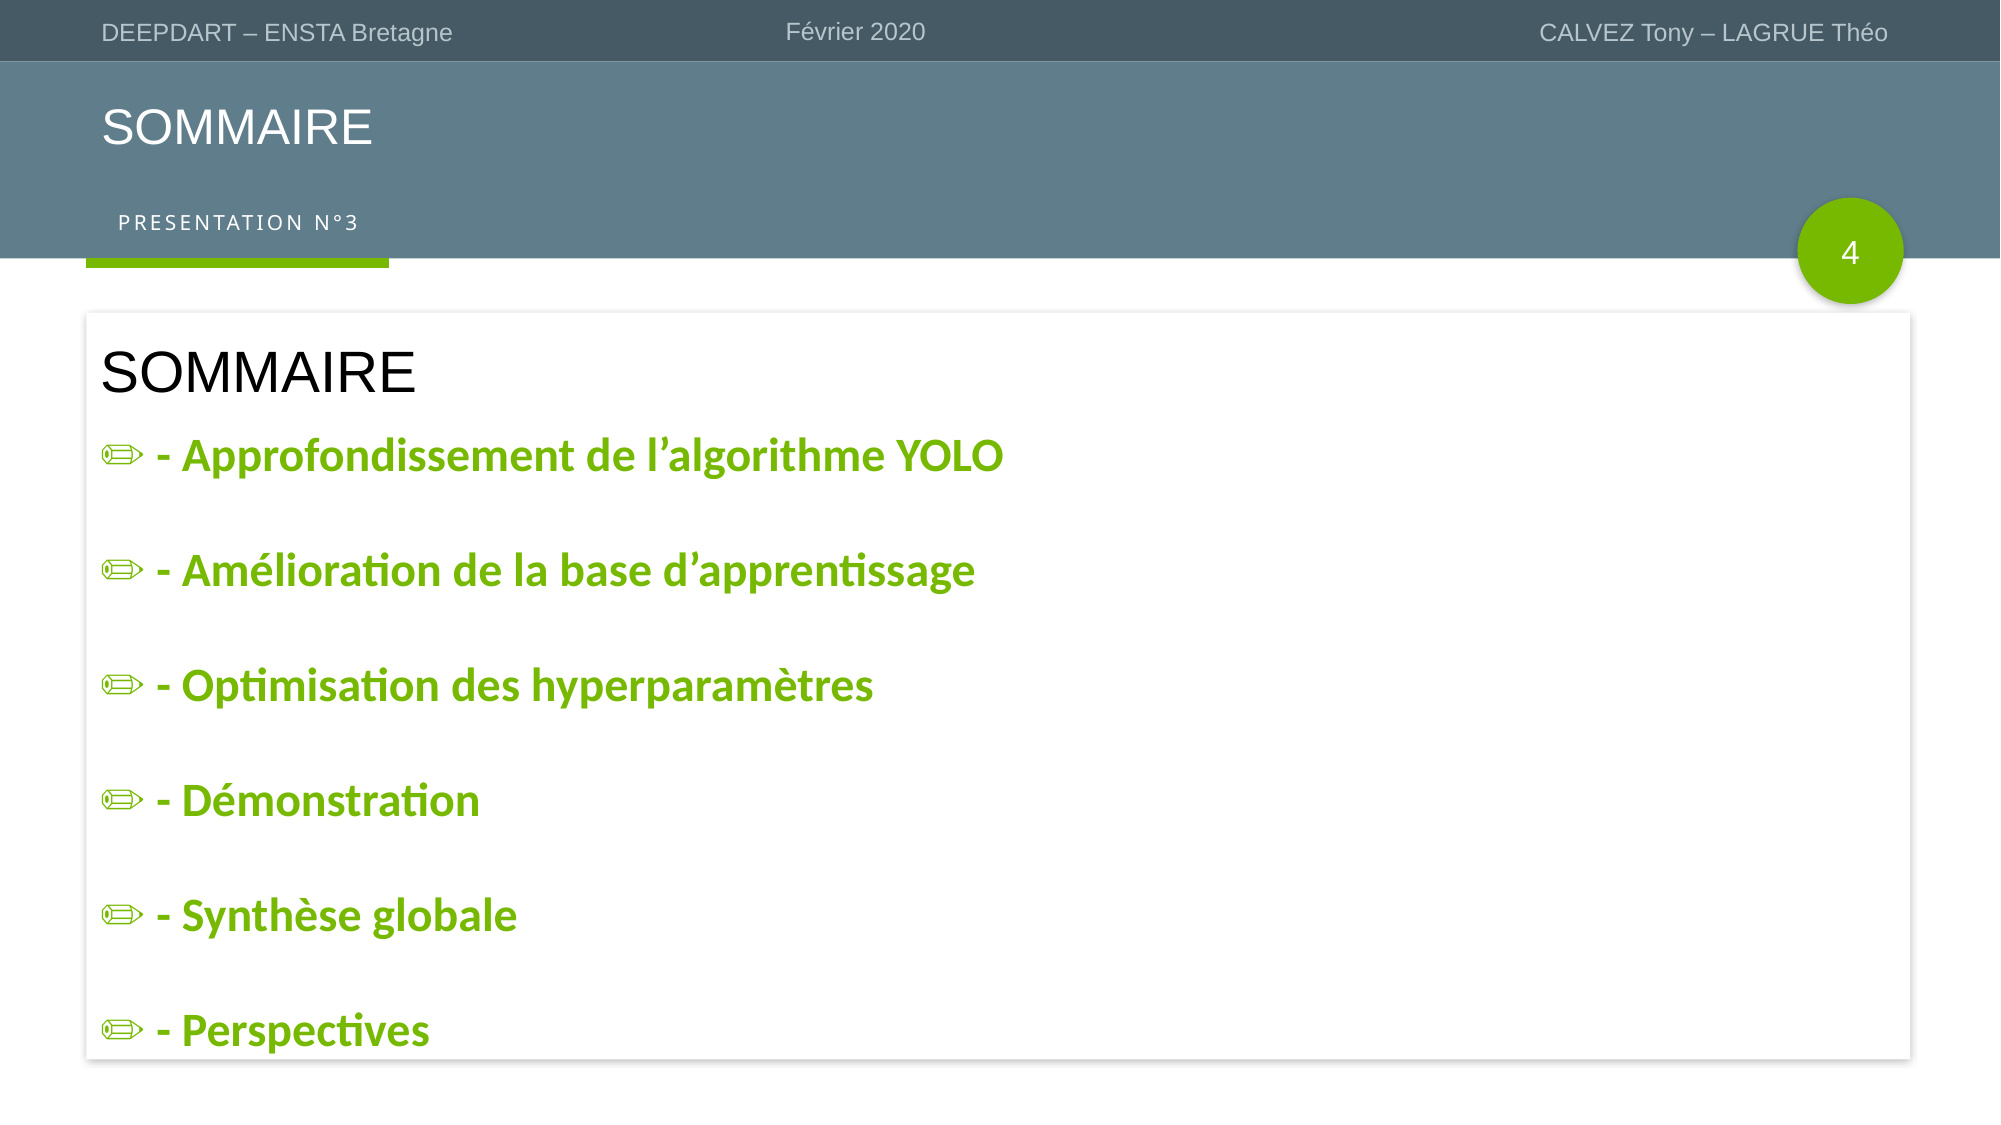

# SOMMAIRE
4
SOMMAIRE

✏️ - Approfondissement de l’algorithme YOLO
✏️ - Amélioration de la base d’apprentissage
✏️ - Optimisation des hyperparamètres
✏️ - Démonstration
✏️ - Synthèse globale
✏️ - Perspectives